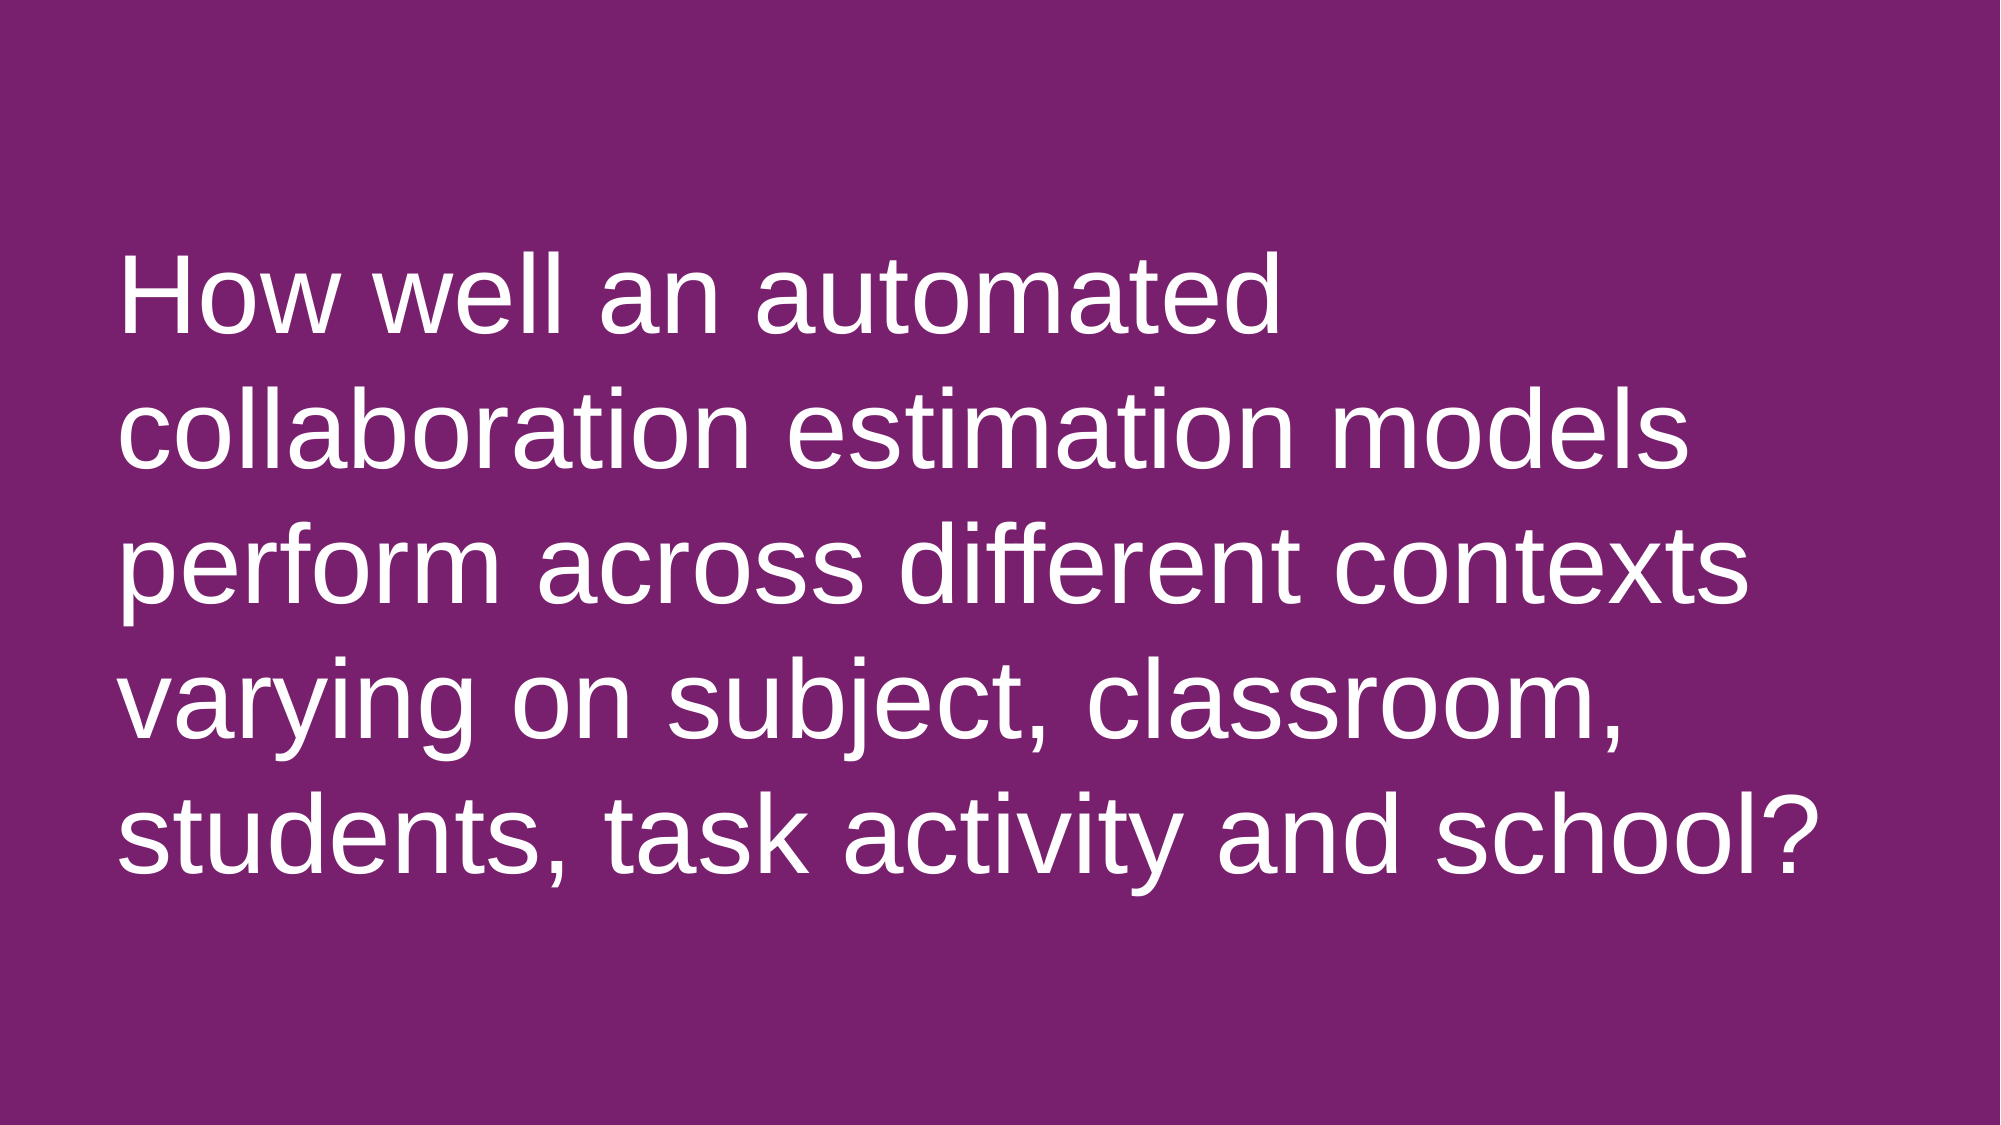

How well an automated collaboration estimation models perform across different contexts varying on subject, classroom, students, task activity and school?